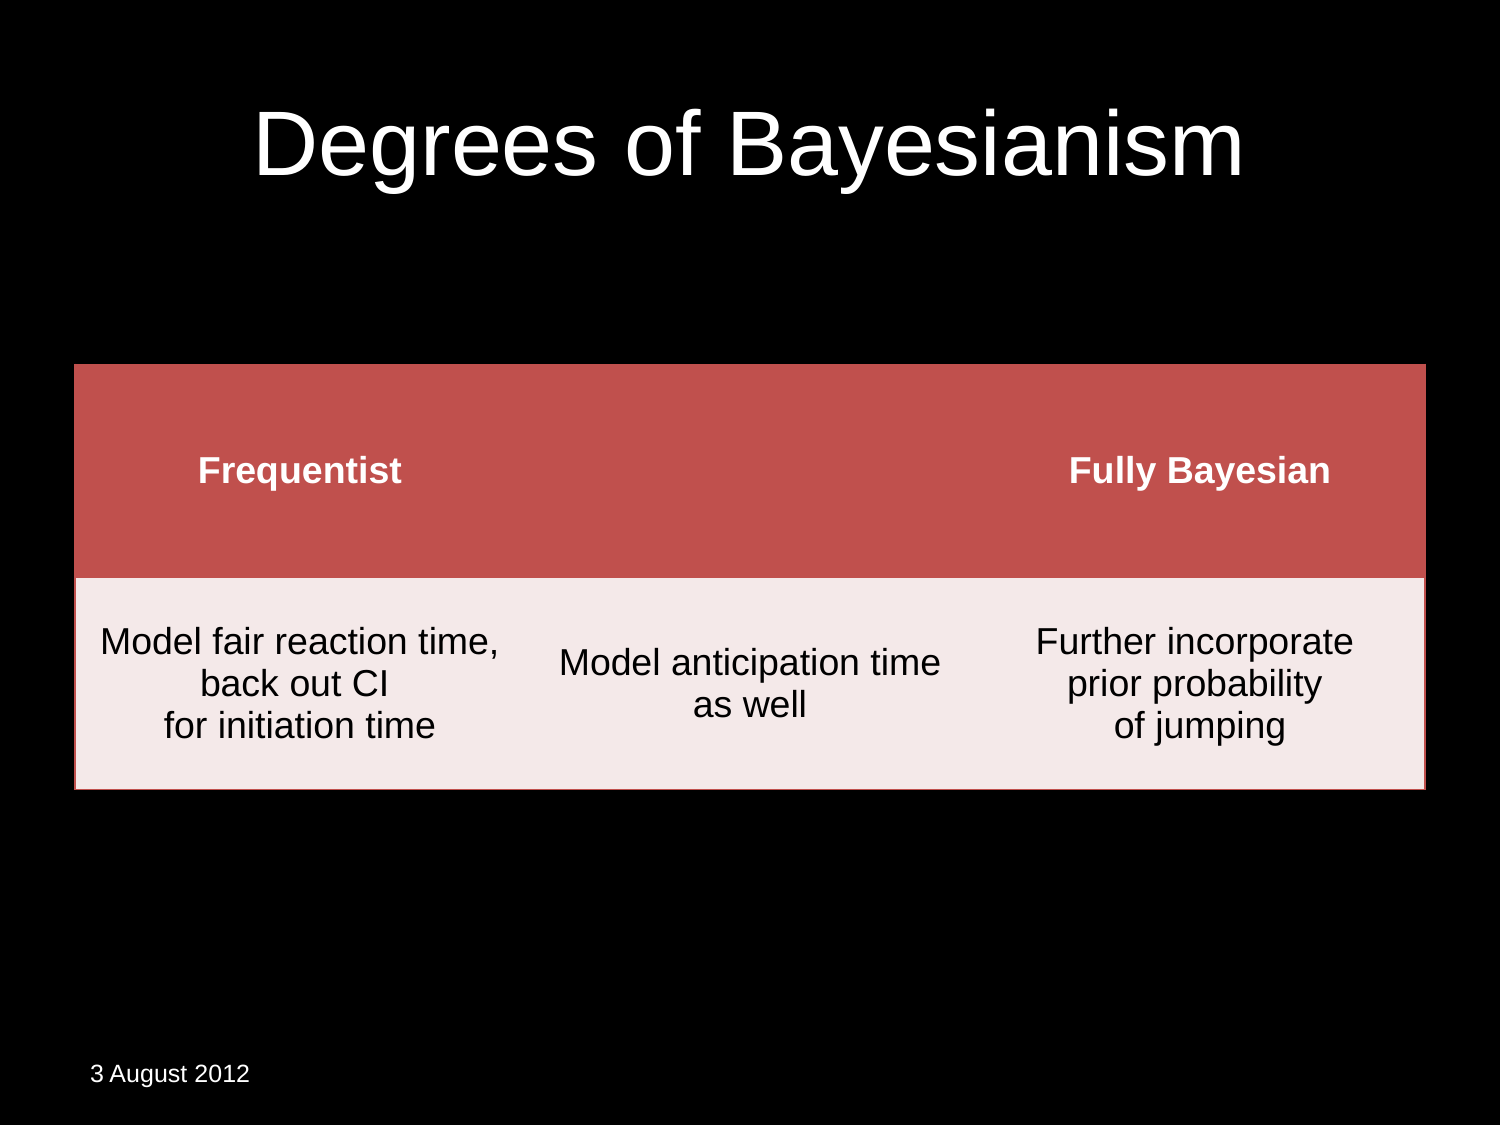

# Degrees of Bayesianism
| Frequentist |  | Fully Bayesian |
| --- | --- | --- |
| Model fair reaction time, back out CI for initiation time | Model anticipation time as well | Further incorporate prior probability of jumping |
3 August 2012